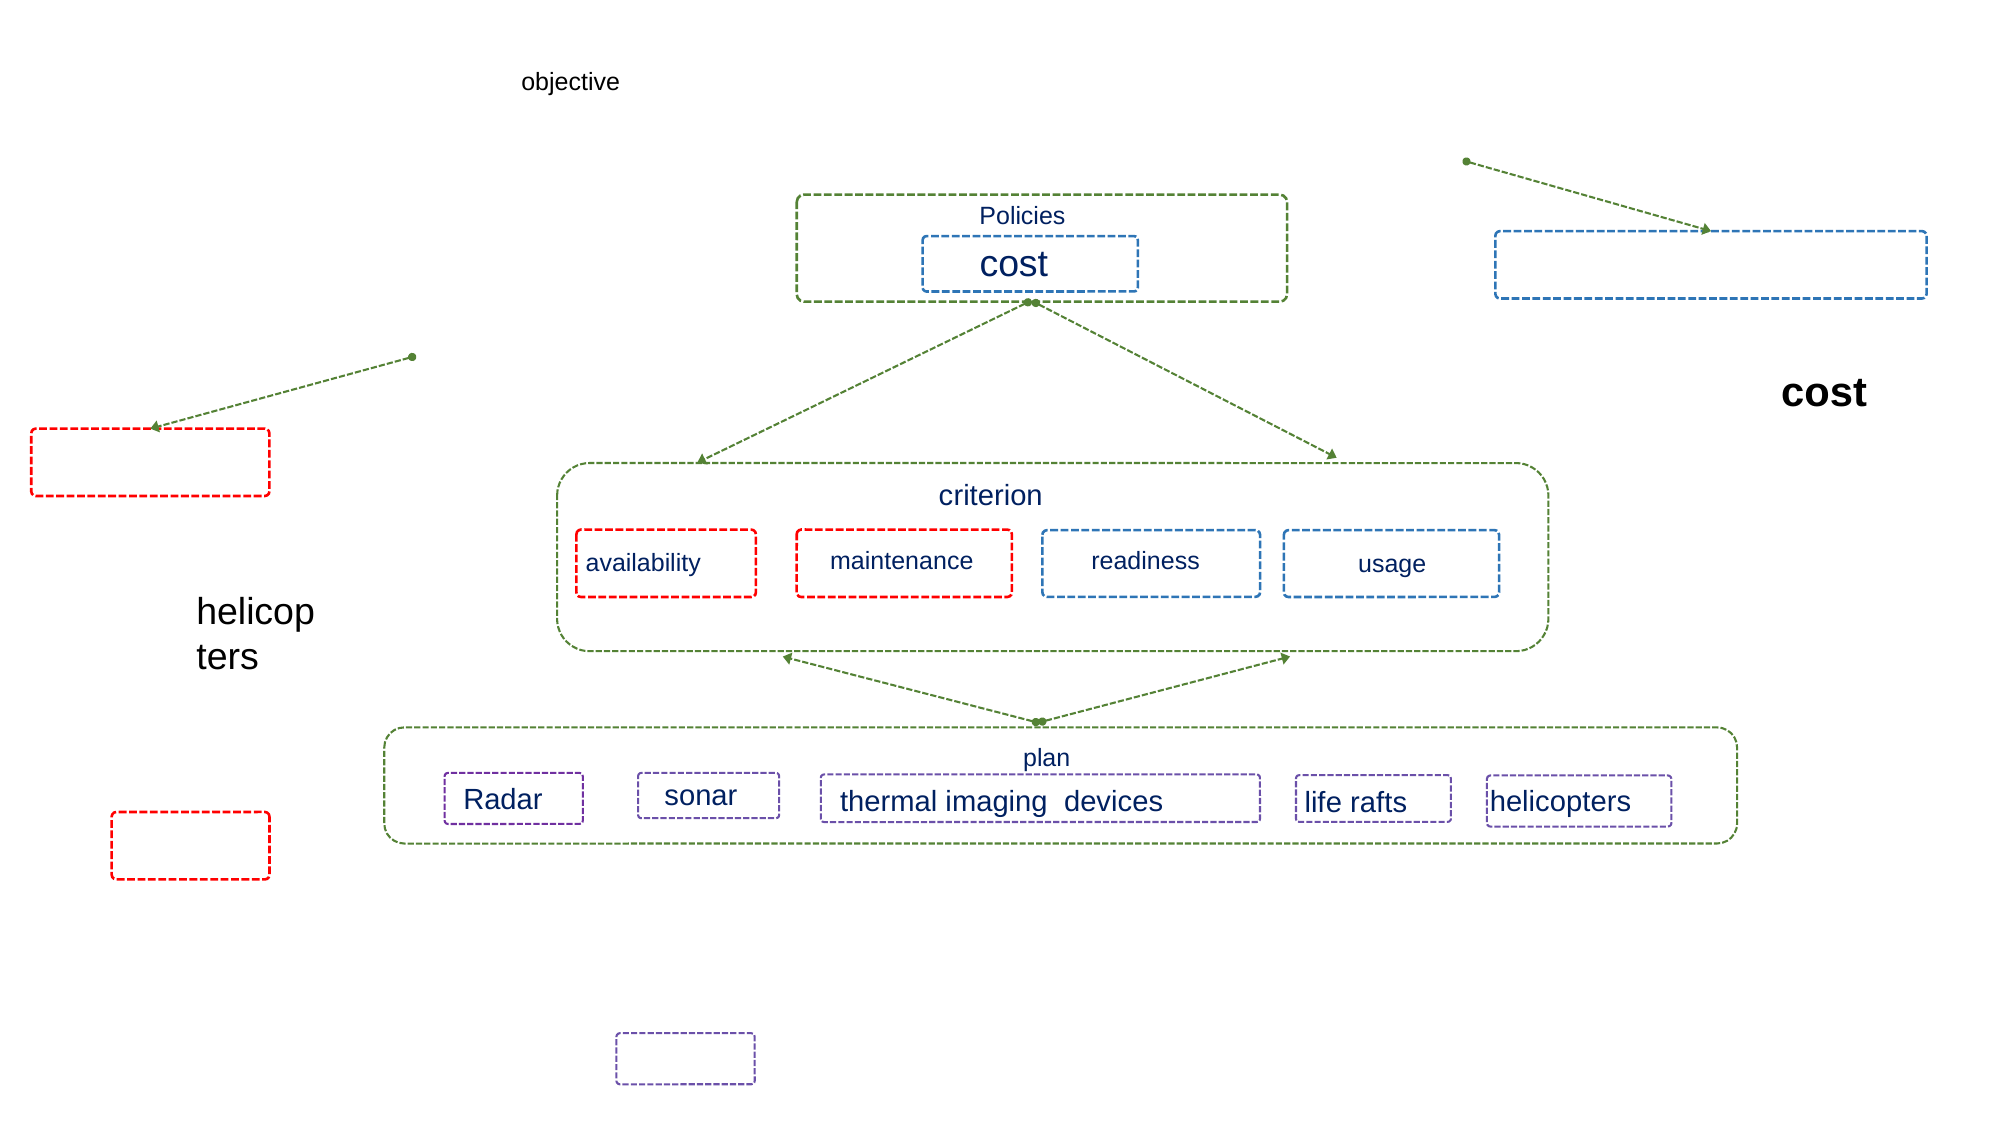

objective
Policies

       cost

  cost

              criterion

maintenance
 readiness
availability
usage
helicopters

plan
sonar

Radar

 helicopters

  thermal imaging  devices
life rafts